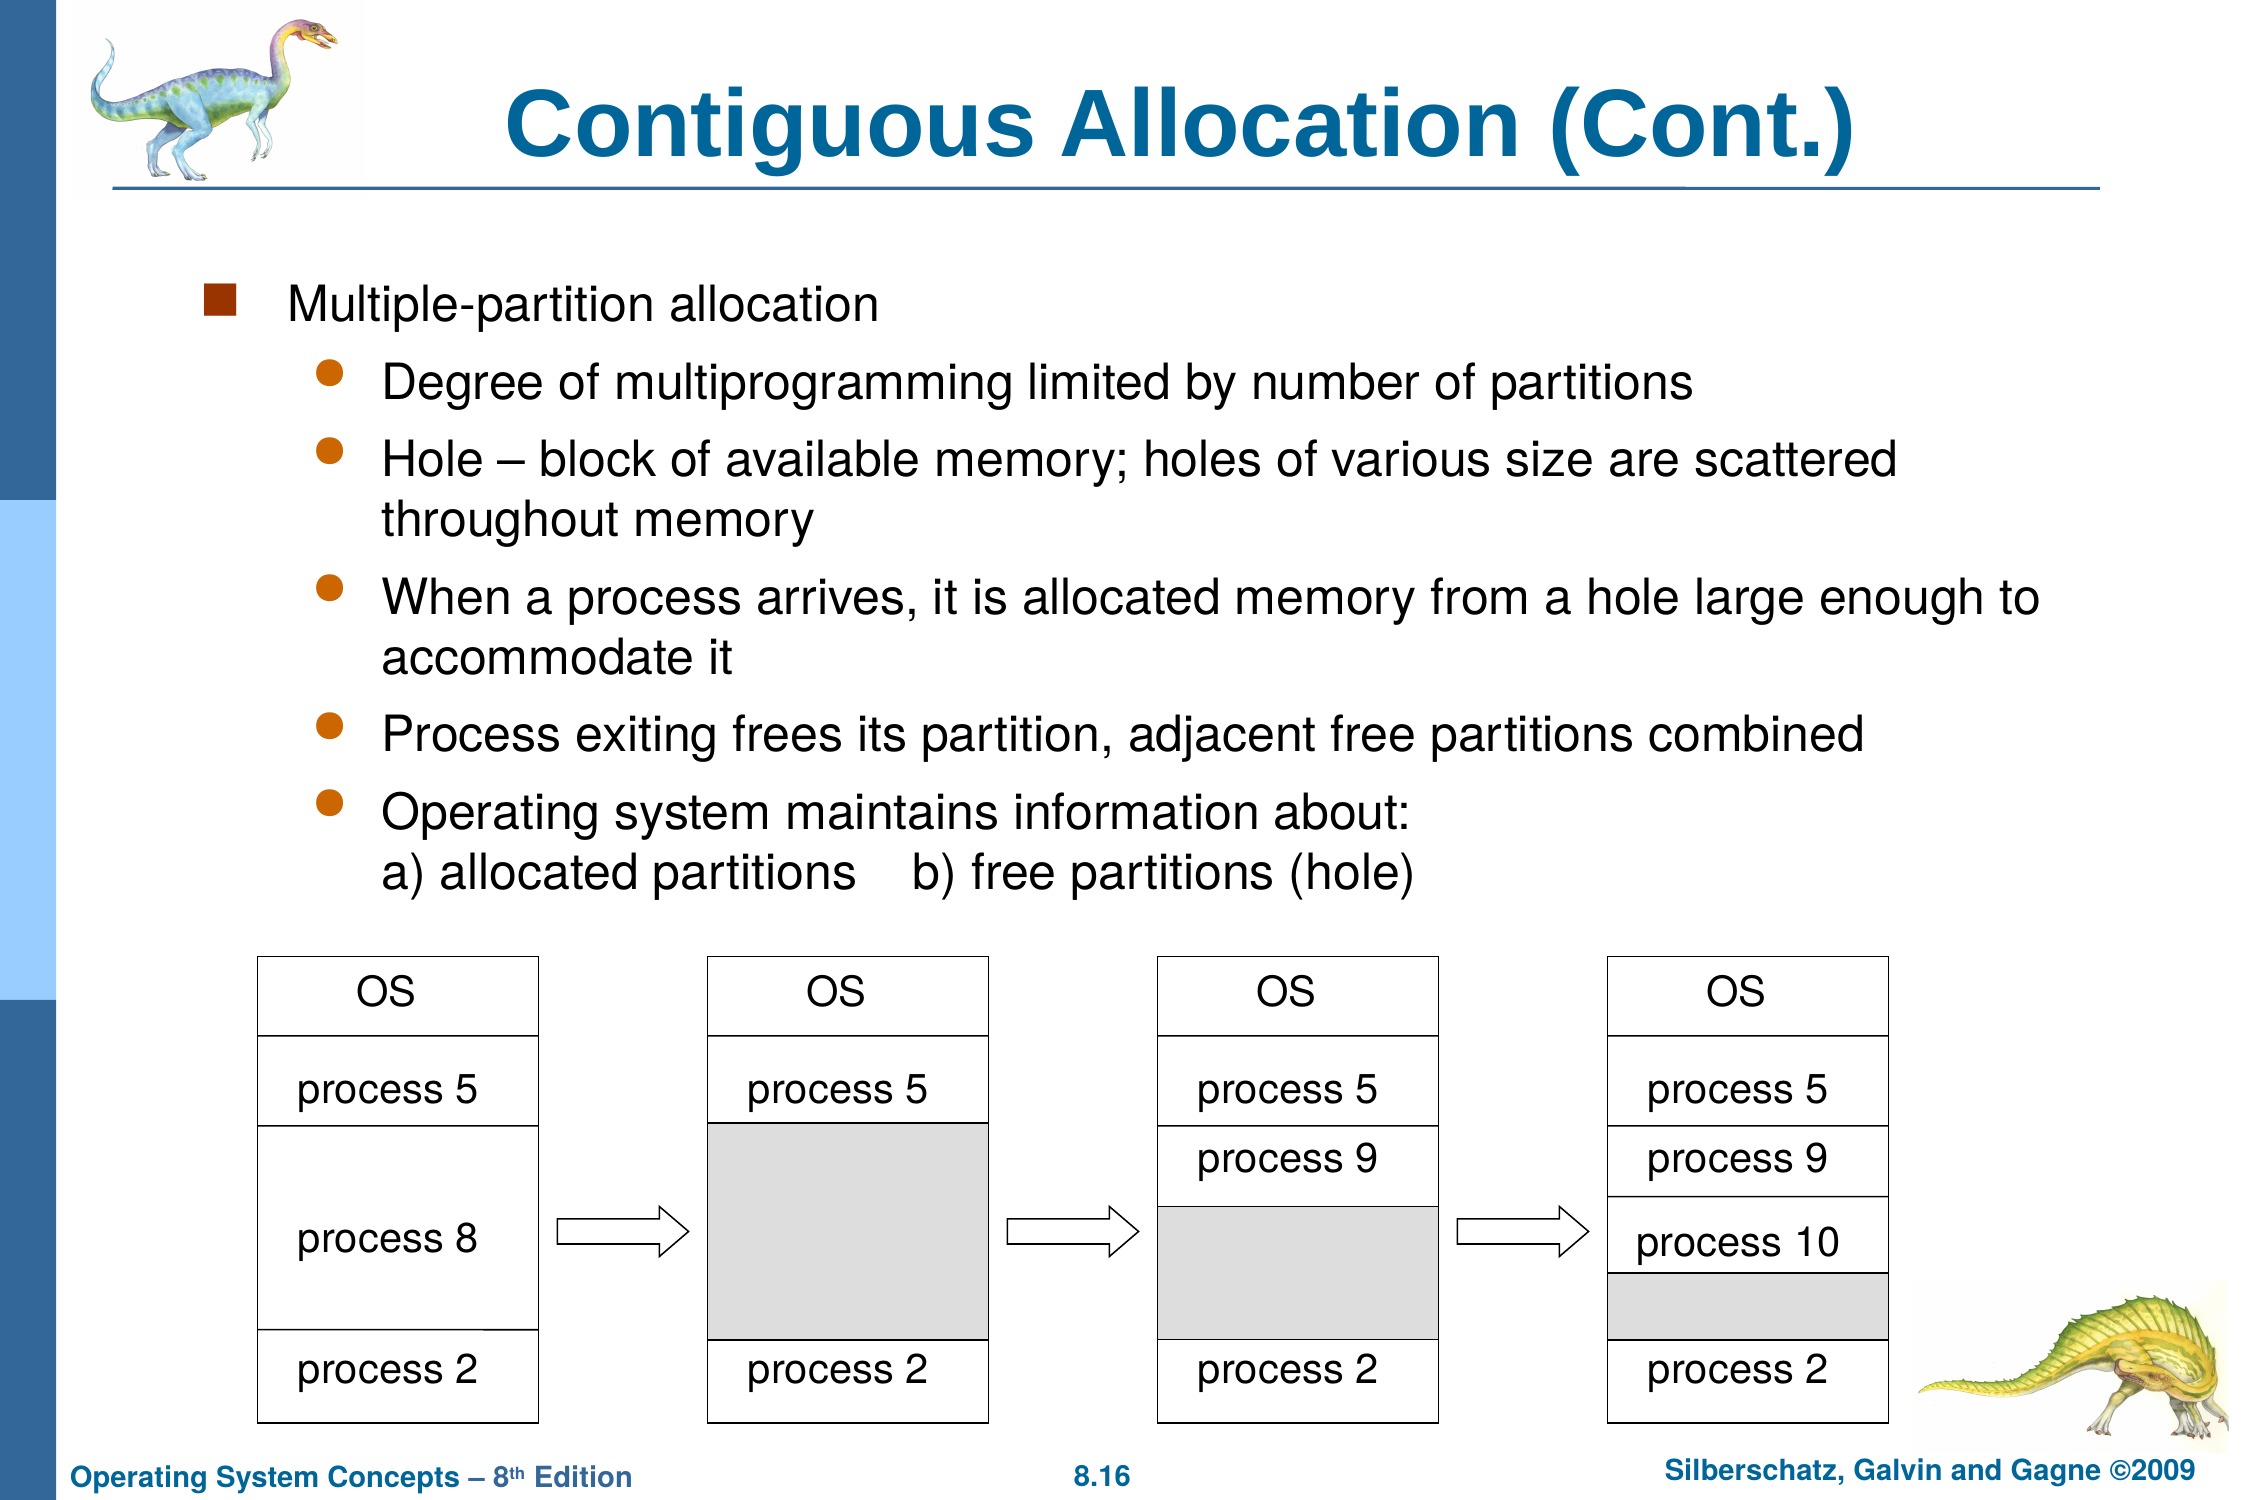

# Contiguous Allocation (Cont.)
Multiple-partition allocation
Degree of multiprogramming limited by number of partitions
Hole – block of available memory; holes of various size are scattered throughout memory
When a process arrives, it is allocated memory from a hole large enough to accommodate it
Process exiting frees its partition, adjacent free partitions combined
Operating system maintains information about:
a) allocated partitions    b) free partitions (hole)
OS
OS
OS
OS

process 5
process 5
process 5
process 5
process 9
process 9

process 8
process 10

process 2
process 2
process 2
process 2